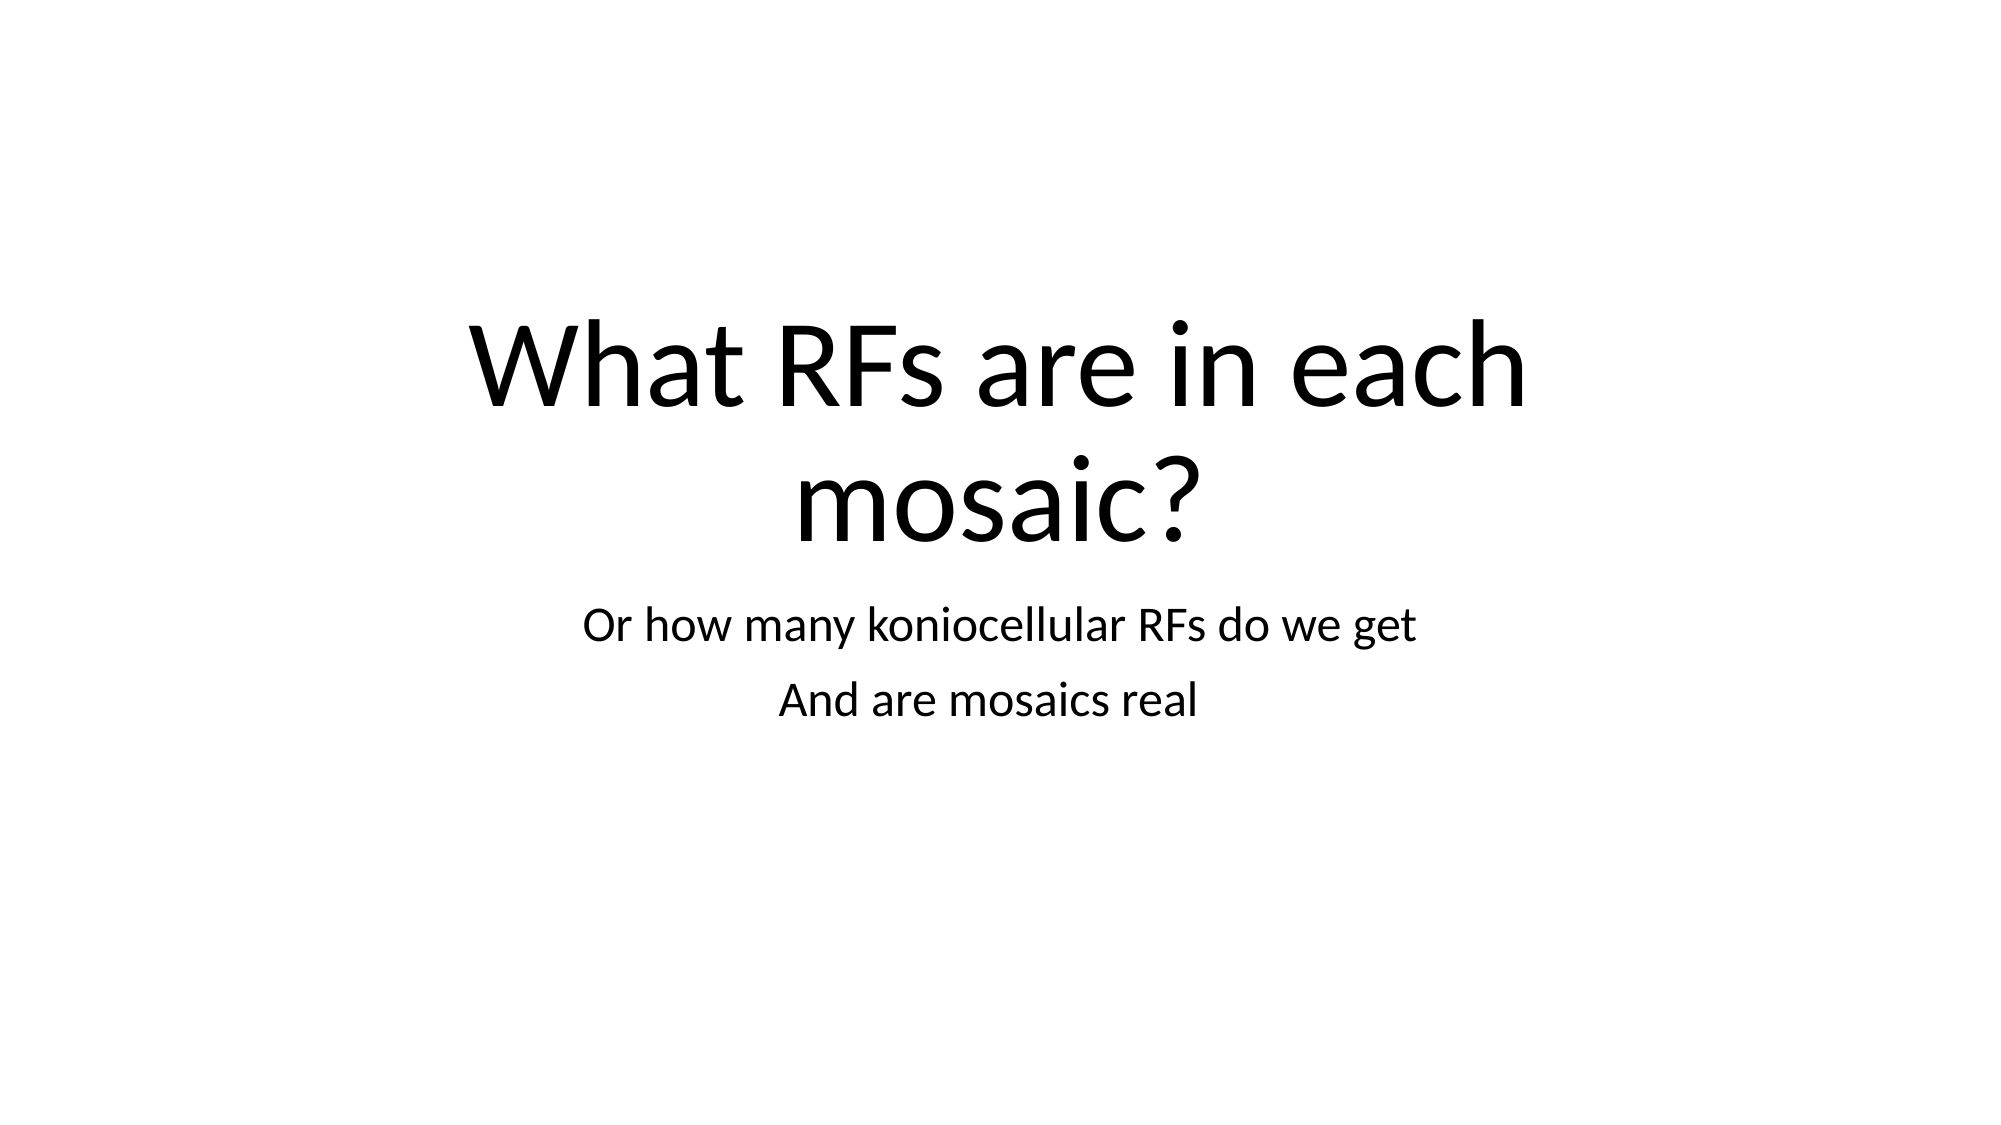

# What RFs are in each mosaic?
Or how many koniocellular RFs do we get
And are mosaics real